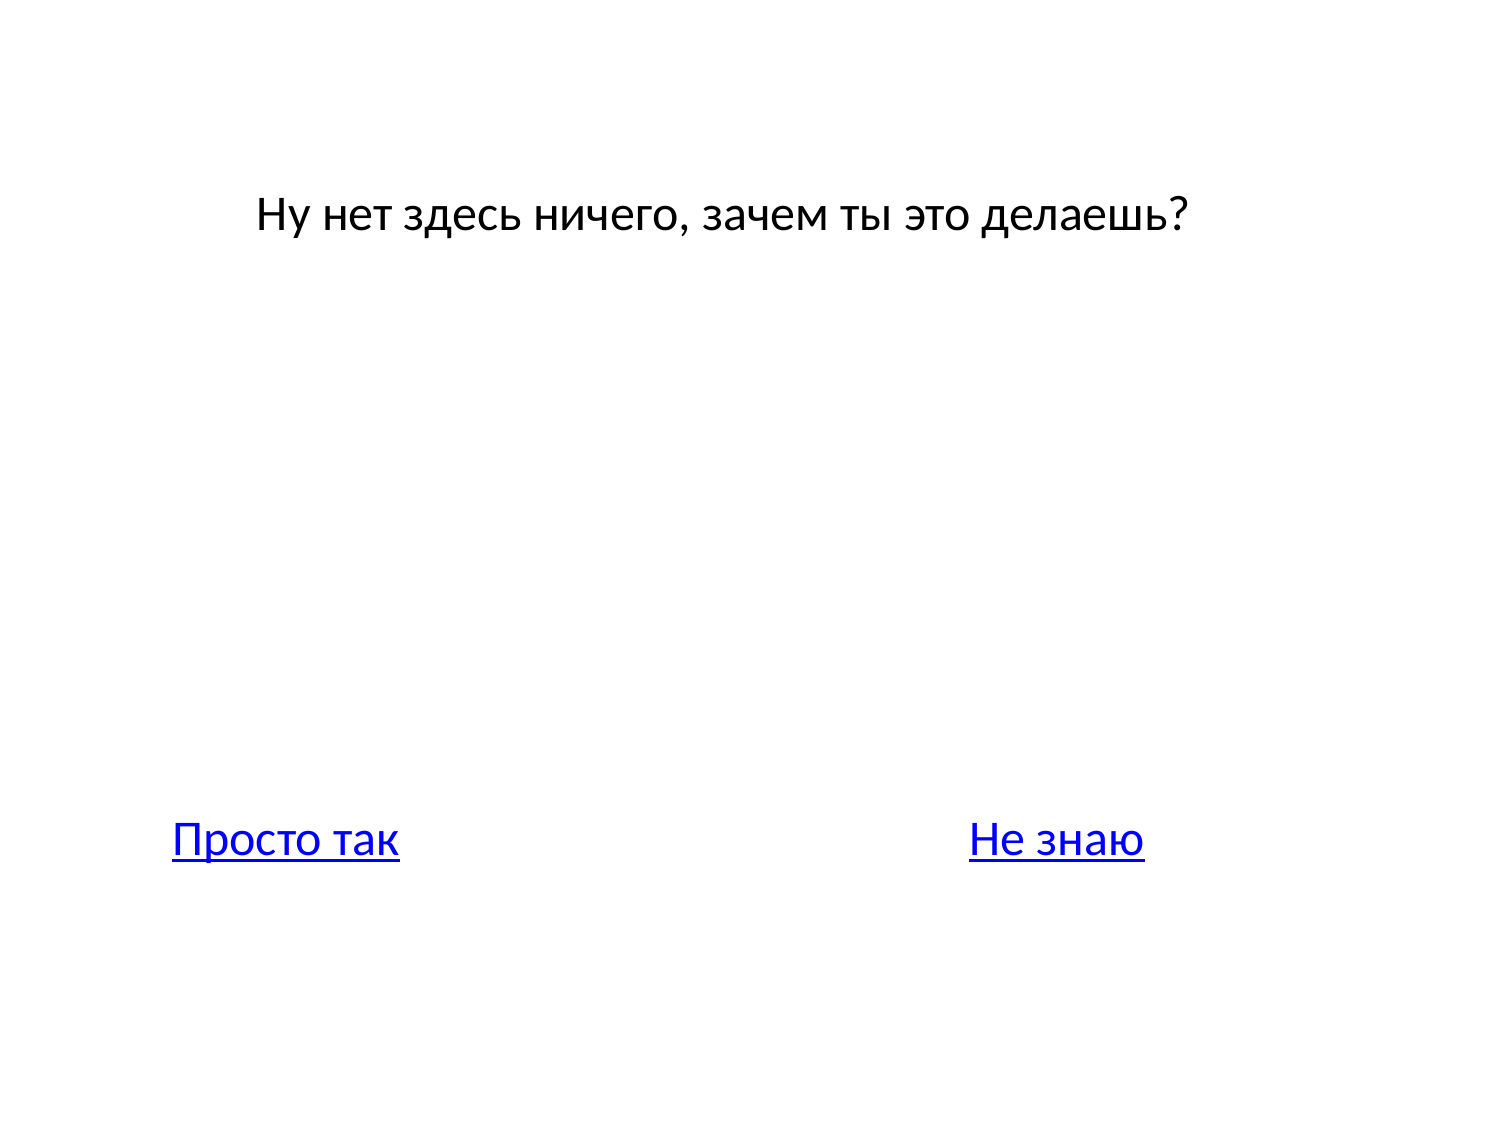

Ну нет здесь ничего, зачем ты это делаешь?
Просто так
Не знаю